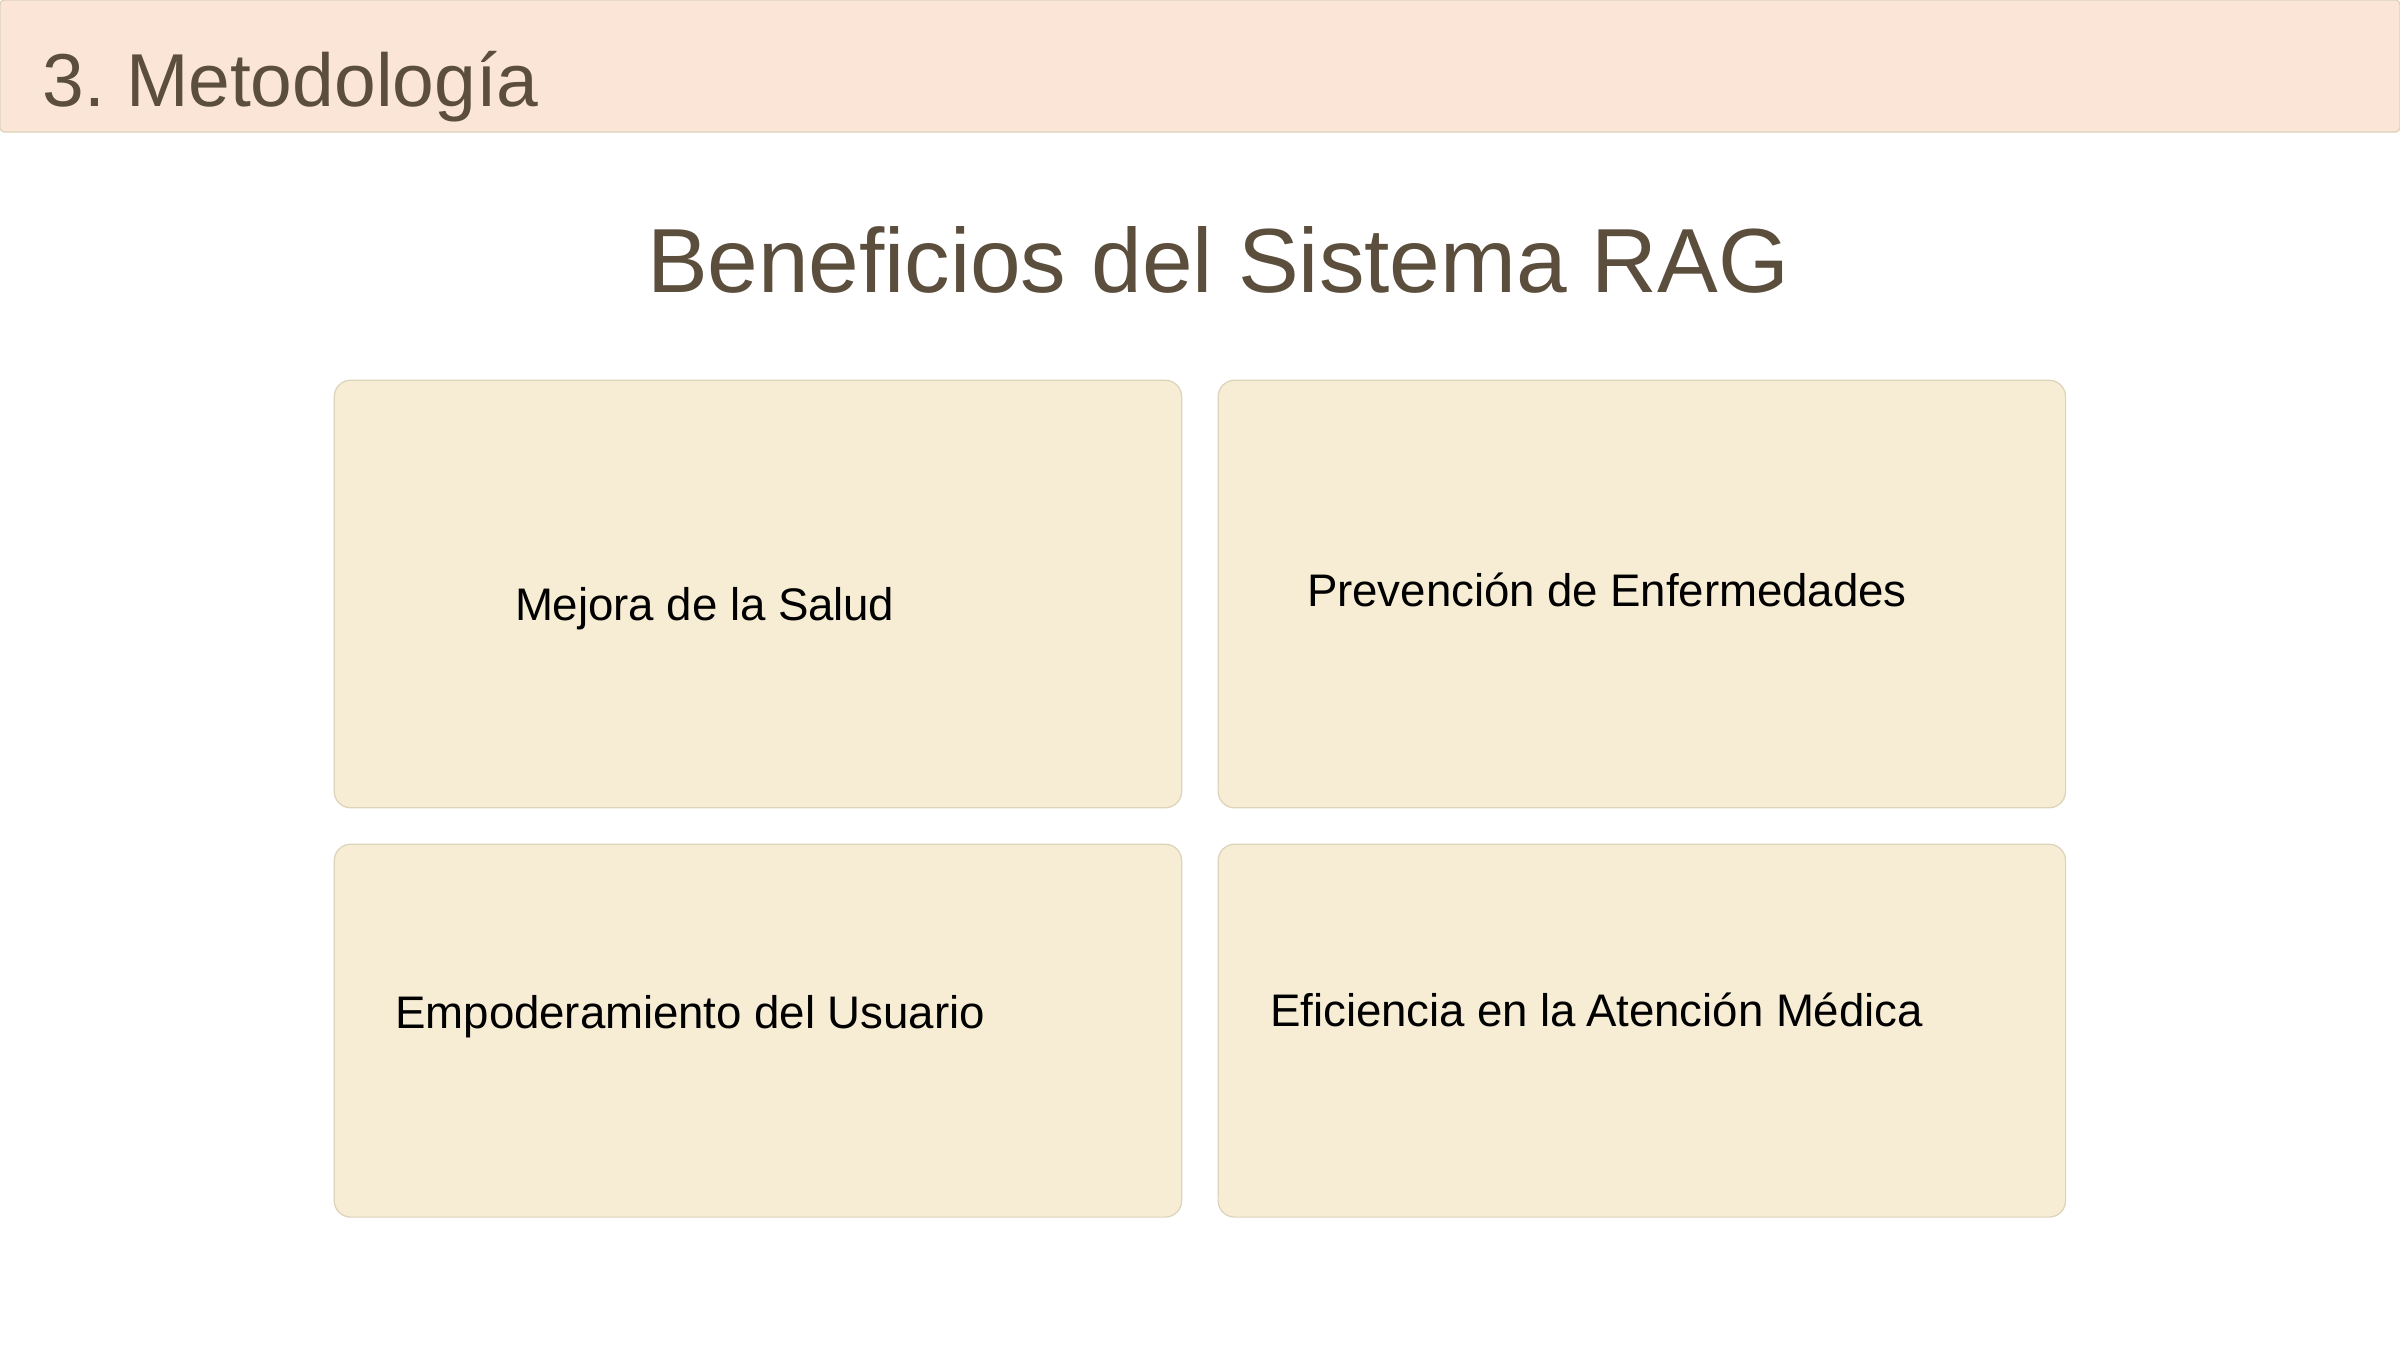

3. Metodología
Beneficios del Sistema RAG

Prevención de Enfermedades
Mejora de la Salud

Eficiencia en la Atención Médica
Empoderamiento del Usuario